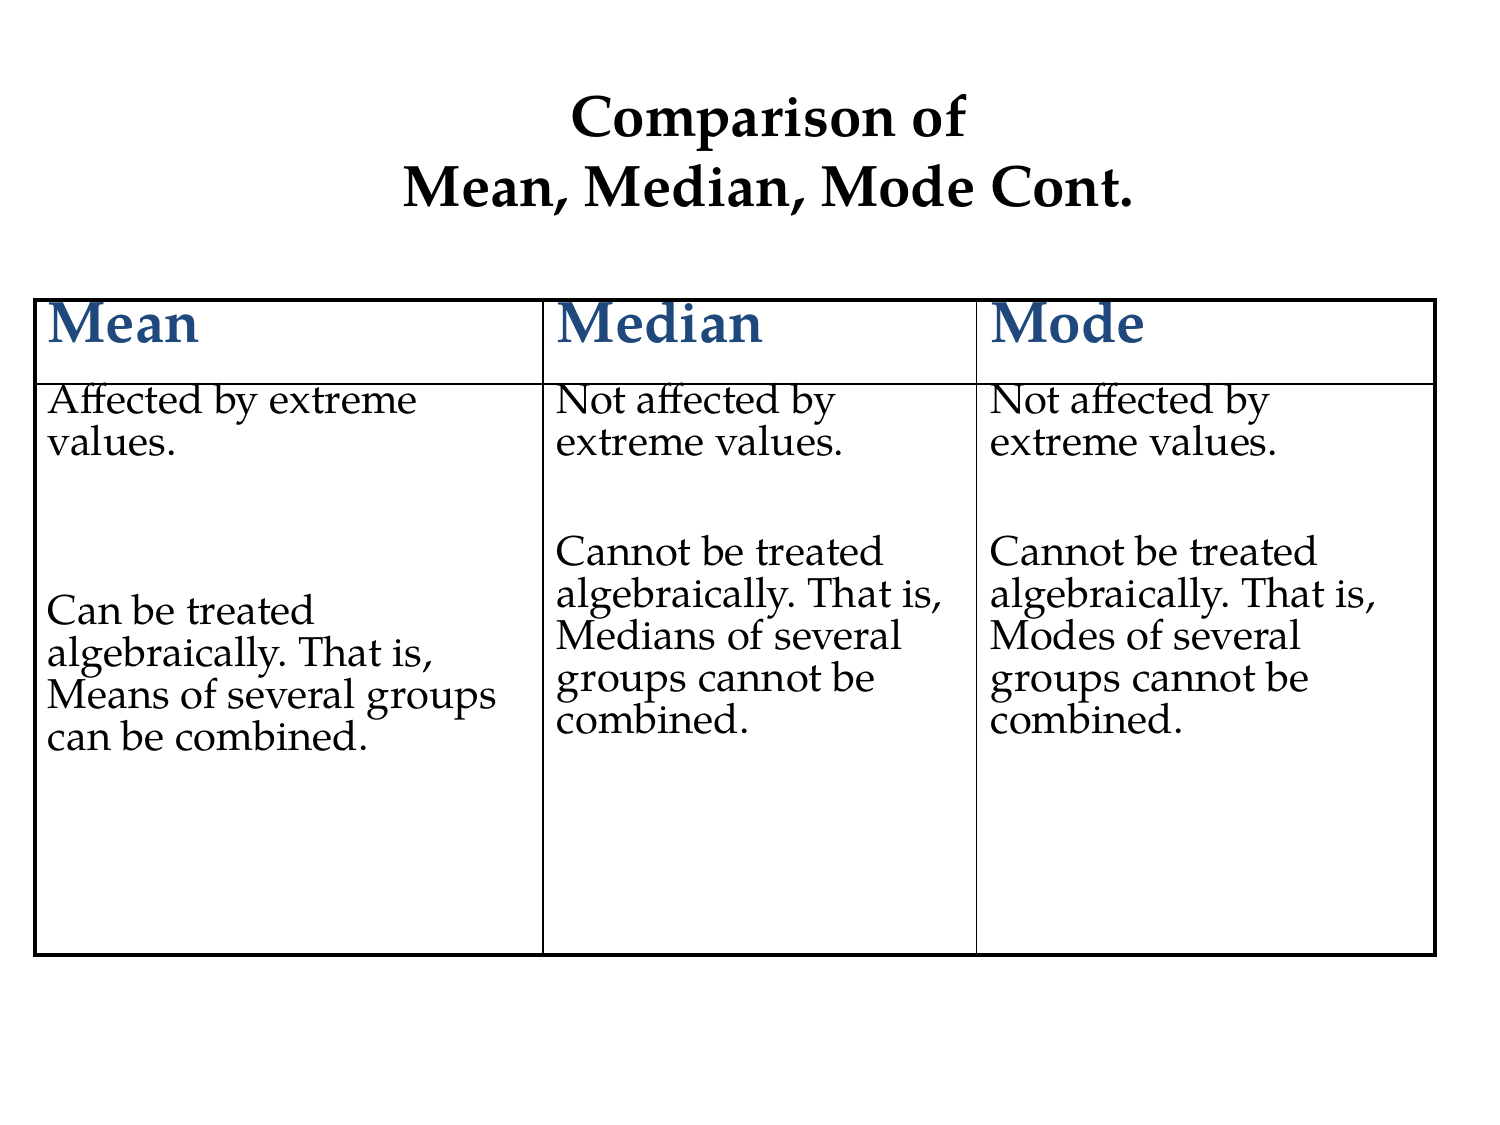

Comparison of
Mean, Median, Mode Cont.
| Mean | Median | Mode |
| --- | --- | --- |
| Affected by extreme values. Can be treated algebraically. That is, Means of several groups can be combined. | Not affected by extreme values. Cannot be treated algebraically. That is, Medians of several groups cannot be combined. | Not affected by extreme values. Cannot be treated algebraically. That is, Modes of several groups cannot be combined. |